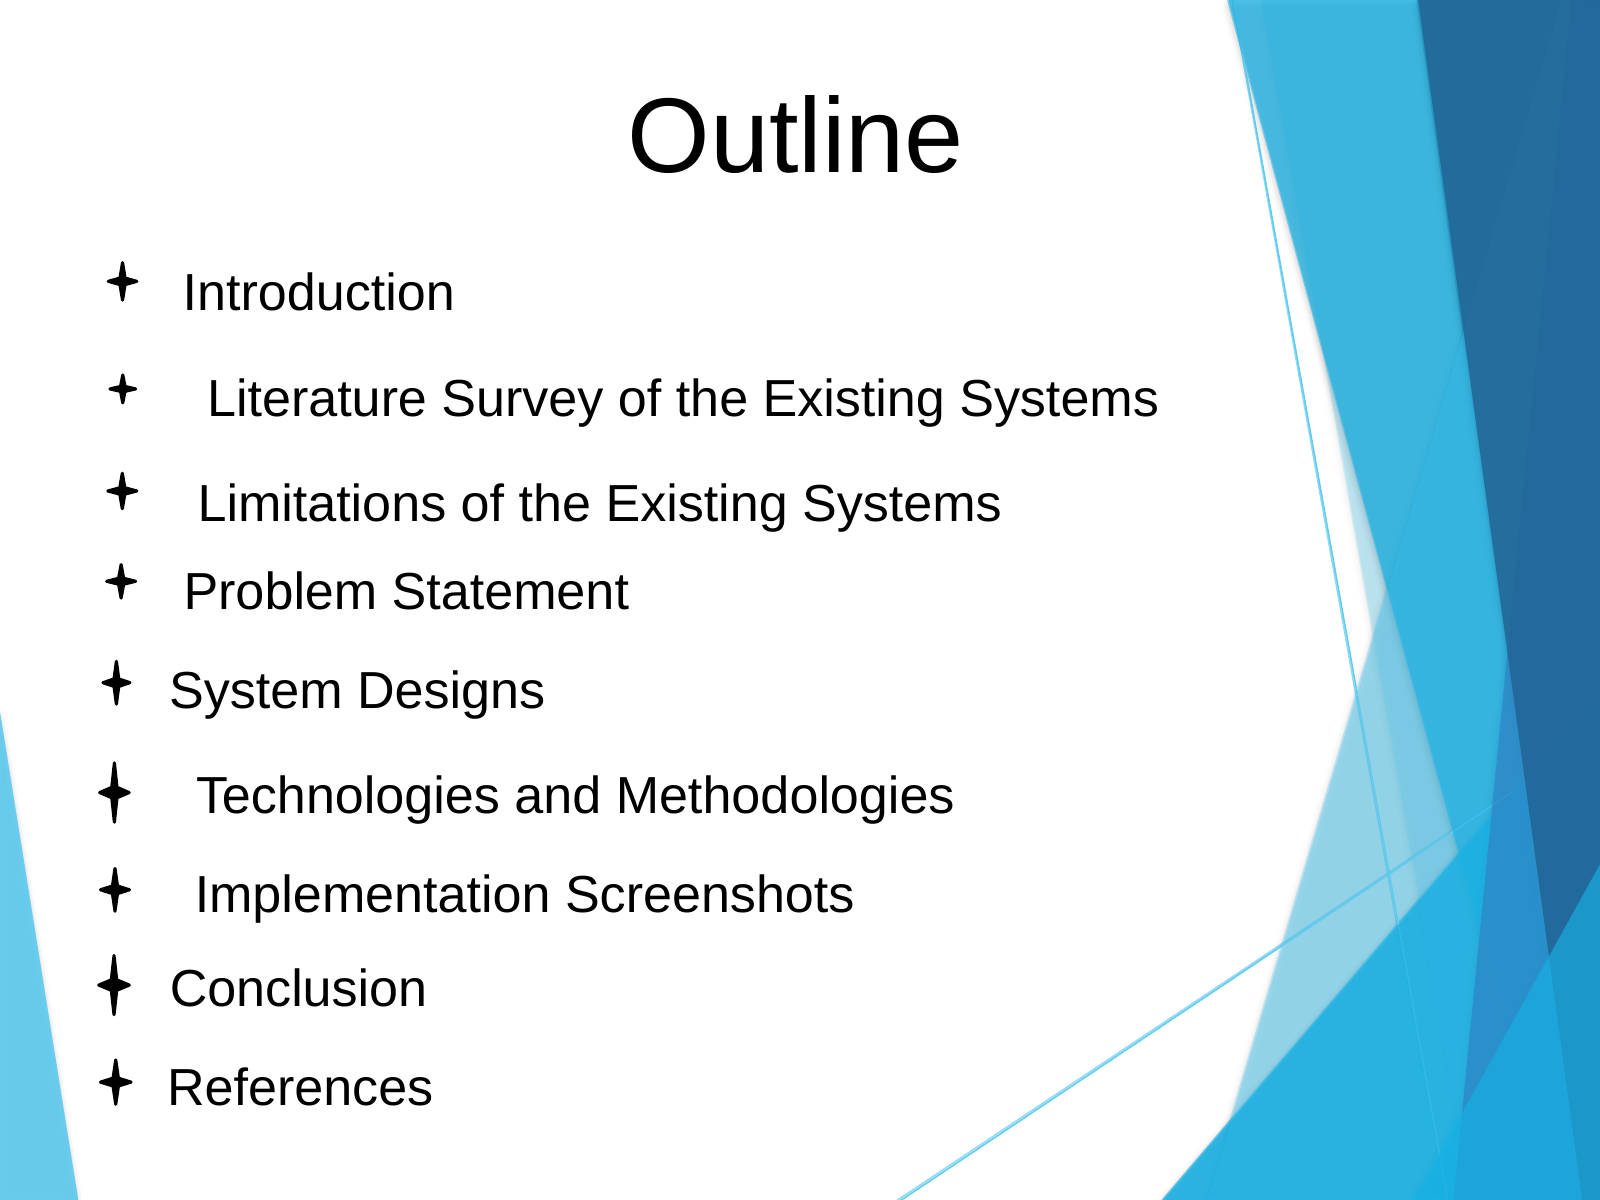

Outline
Introduction

Literature Survey of the Existing Systems

Limitations of the Existing Systems

Problem Statement

System Designs

Technologies and Methodologies

Implementation Screenshots

Conclusion

References